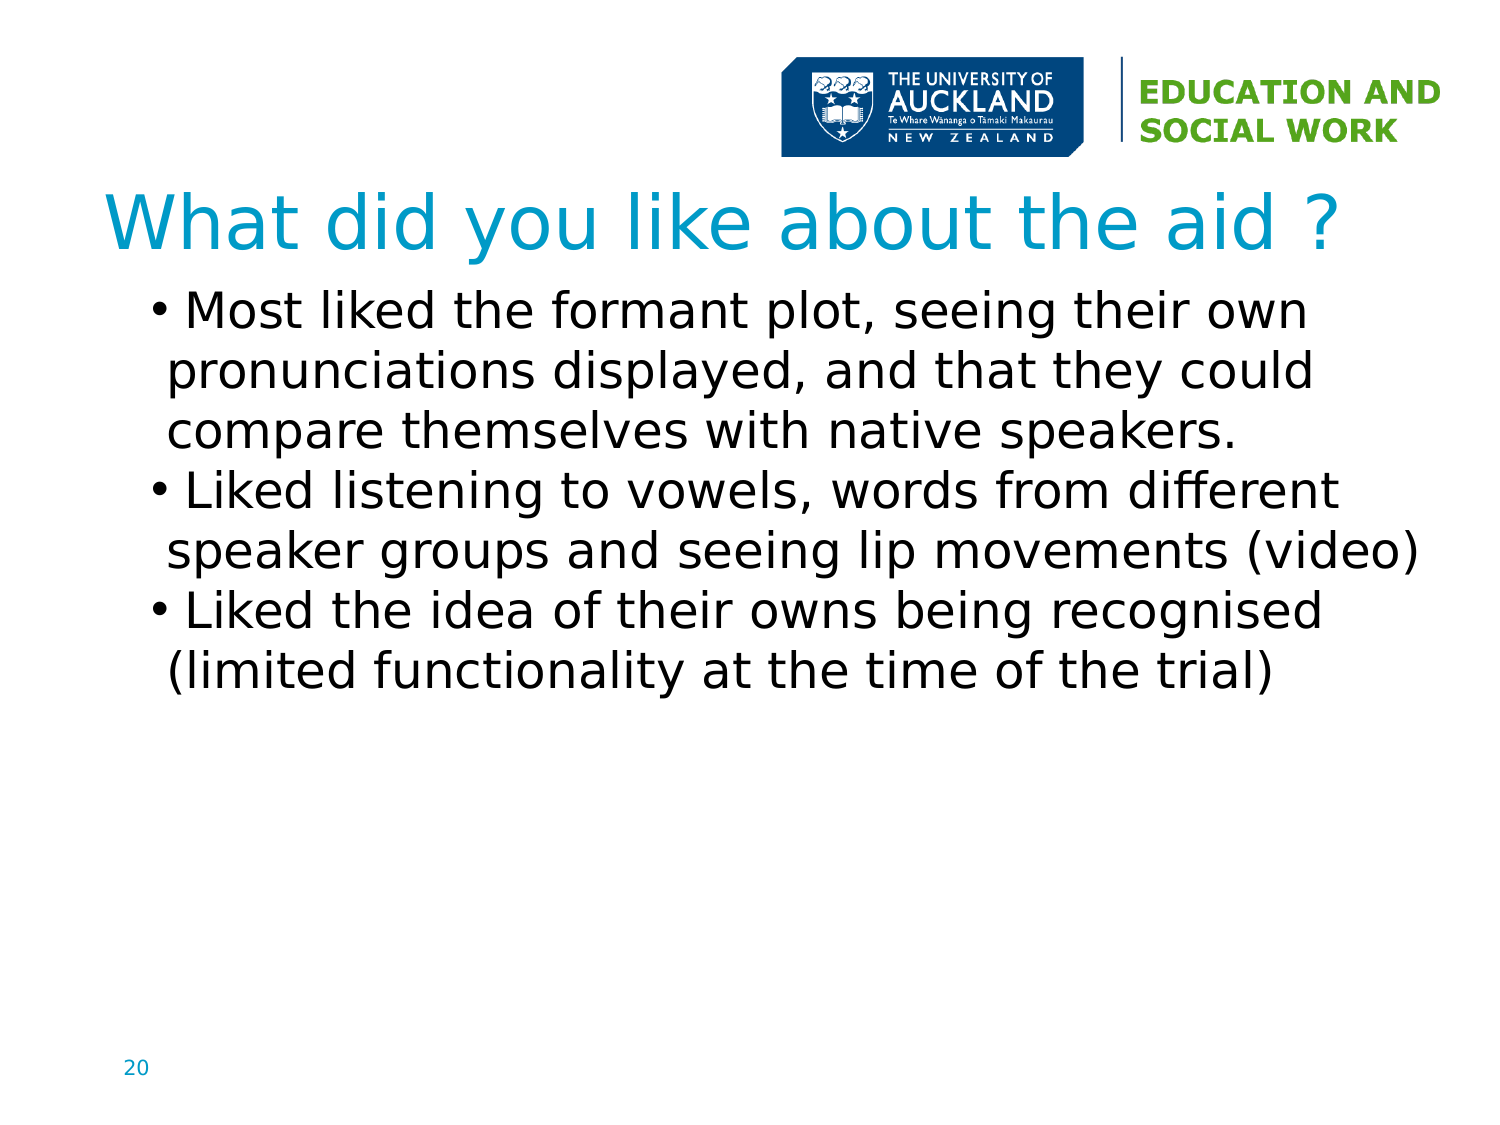

# What did you like about the aid ?
 Most liked the formant plot, seeing their own pronunciations displayed, and that they could compare themselves with native speakers.
 Liked listening to vowels, words from different speaker groups and seeing lip movements (video)
 Liked the idea of their owns being recognised  (limited functionality at the time of the trial)

20